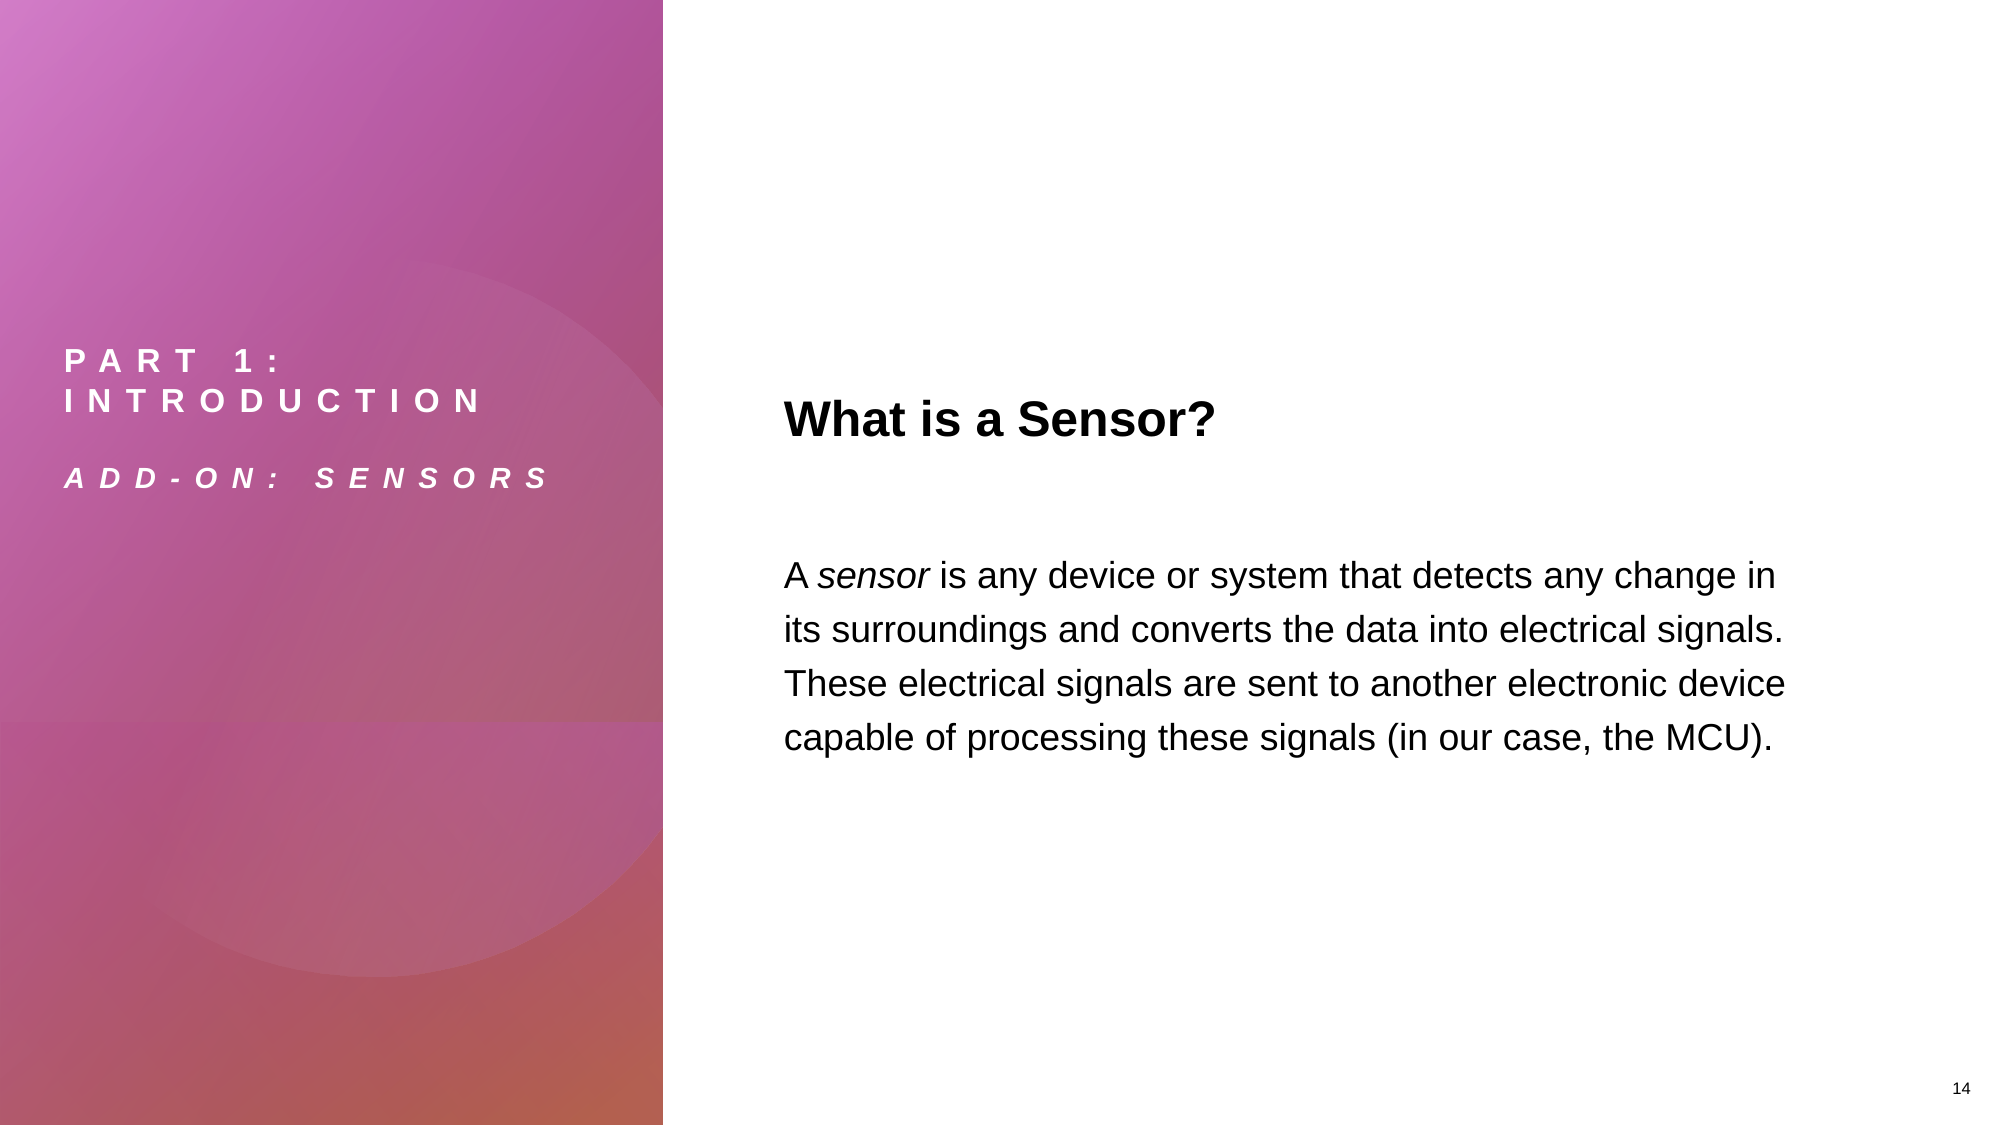

# Part 1: Introduction Add-On: Sensors
What is a Sensor?

A sensor is any device or system that detects any change in its surroundings and converts the data into electrical signals. These electrical signals are sent to another electronic device capable of processing these signals (in our case, the MCU).

14